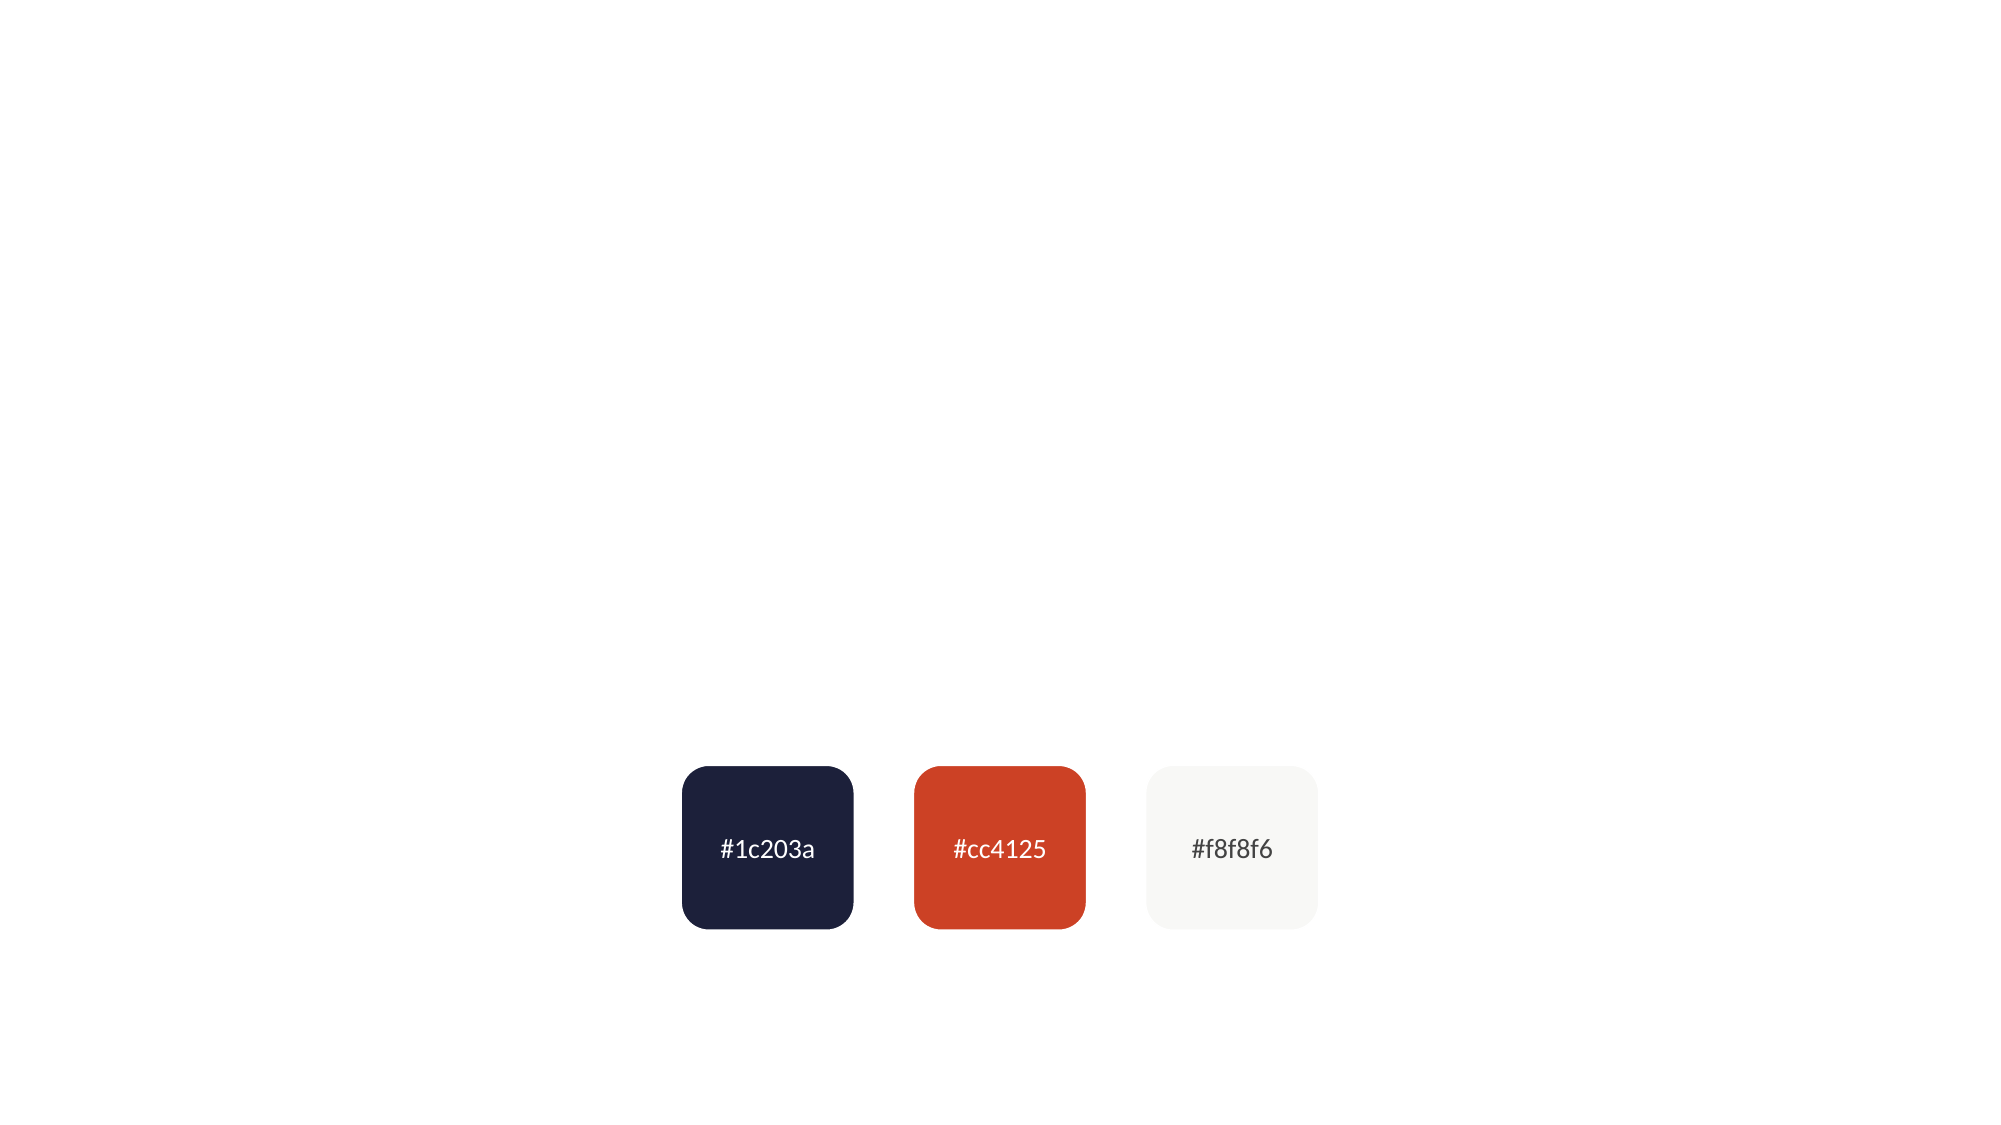

Fonts & colors used
This presentation has been made using the following fonts:

Josefin Sans
(https://fonts.google.com/specimen/Josefin+Sans)

Barlow
(https://fonts.google.com/specimen/Barlow)

#1c203a
#cc4125
#f8f8f6